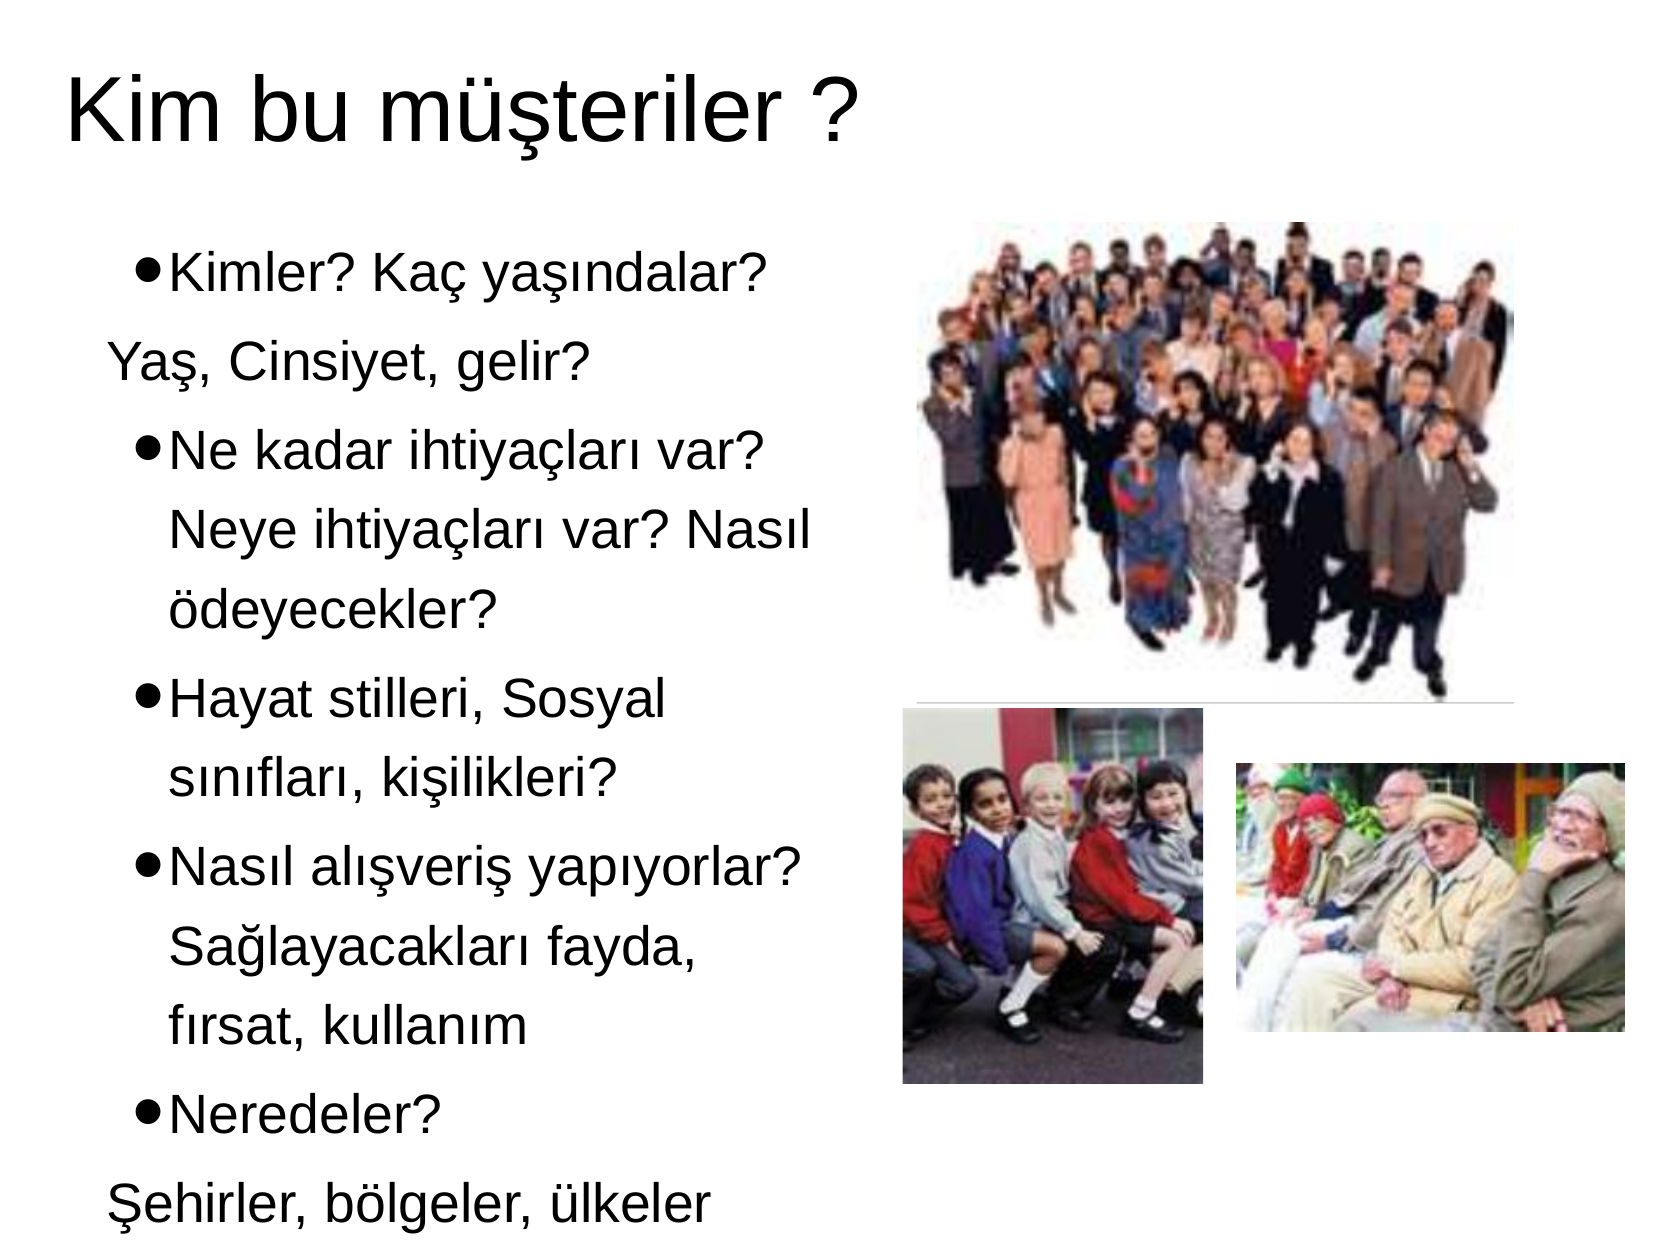

Kim bu müşteriler ?
Kimler? Kaç yaşındalar?
Yaş, Cinsiyet, gelir?
Ne kadar ihtiyaçları var? Neye ihtiyaçları var? Nasıl ödeyecekler?
Hayat stilleri, Sosyal sınıfları, kişilikleri?
Nasıl alışveriş yapıyorlar? Sağlayacakları fayda, fırsat, kullanım
Neredeler?
Şehirler, bölgeler, ülkeler